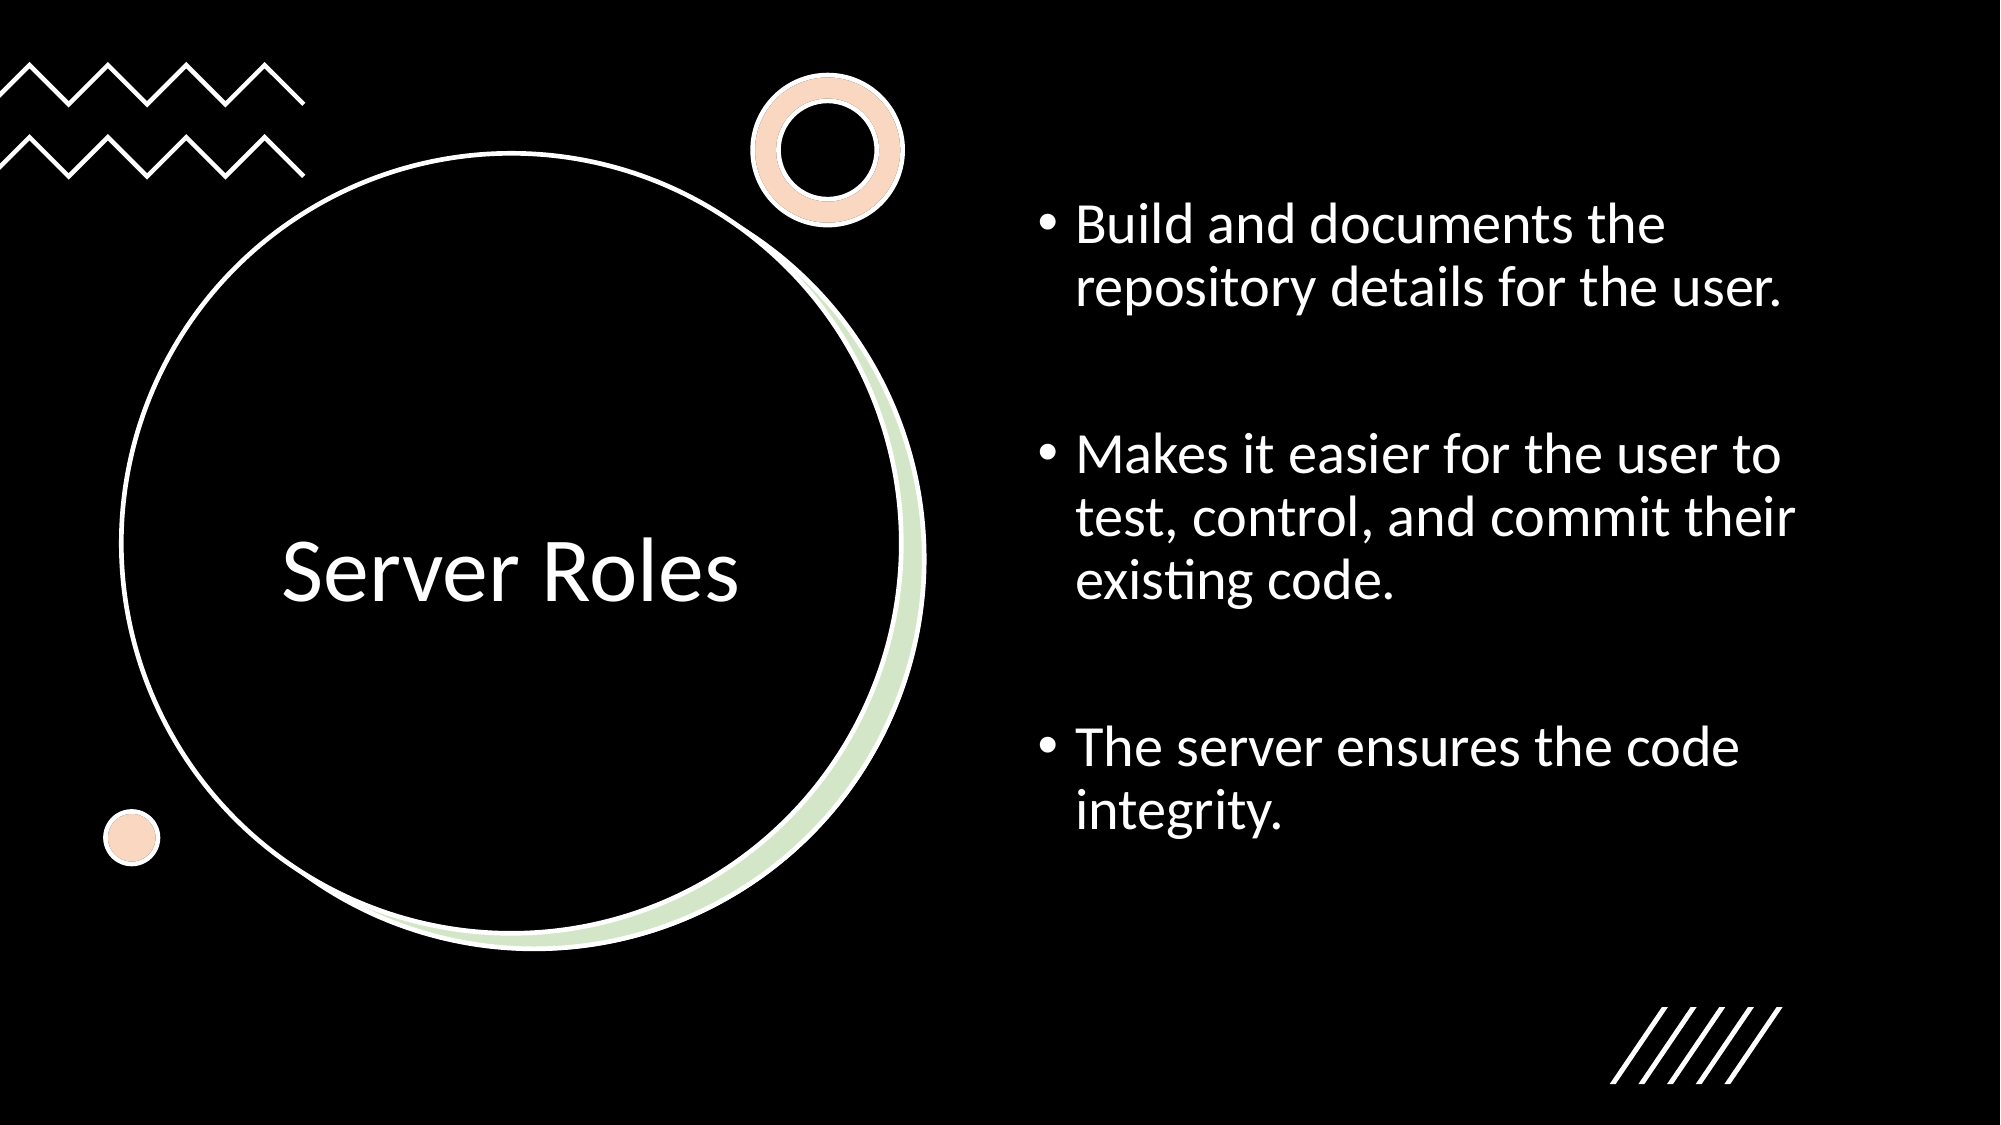

Build and documents the repository details for the user.

Makes it easier for the user to test, control, and commit their existing code.

The server ensures the code integrity.

# Server Roles